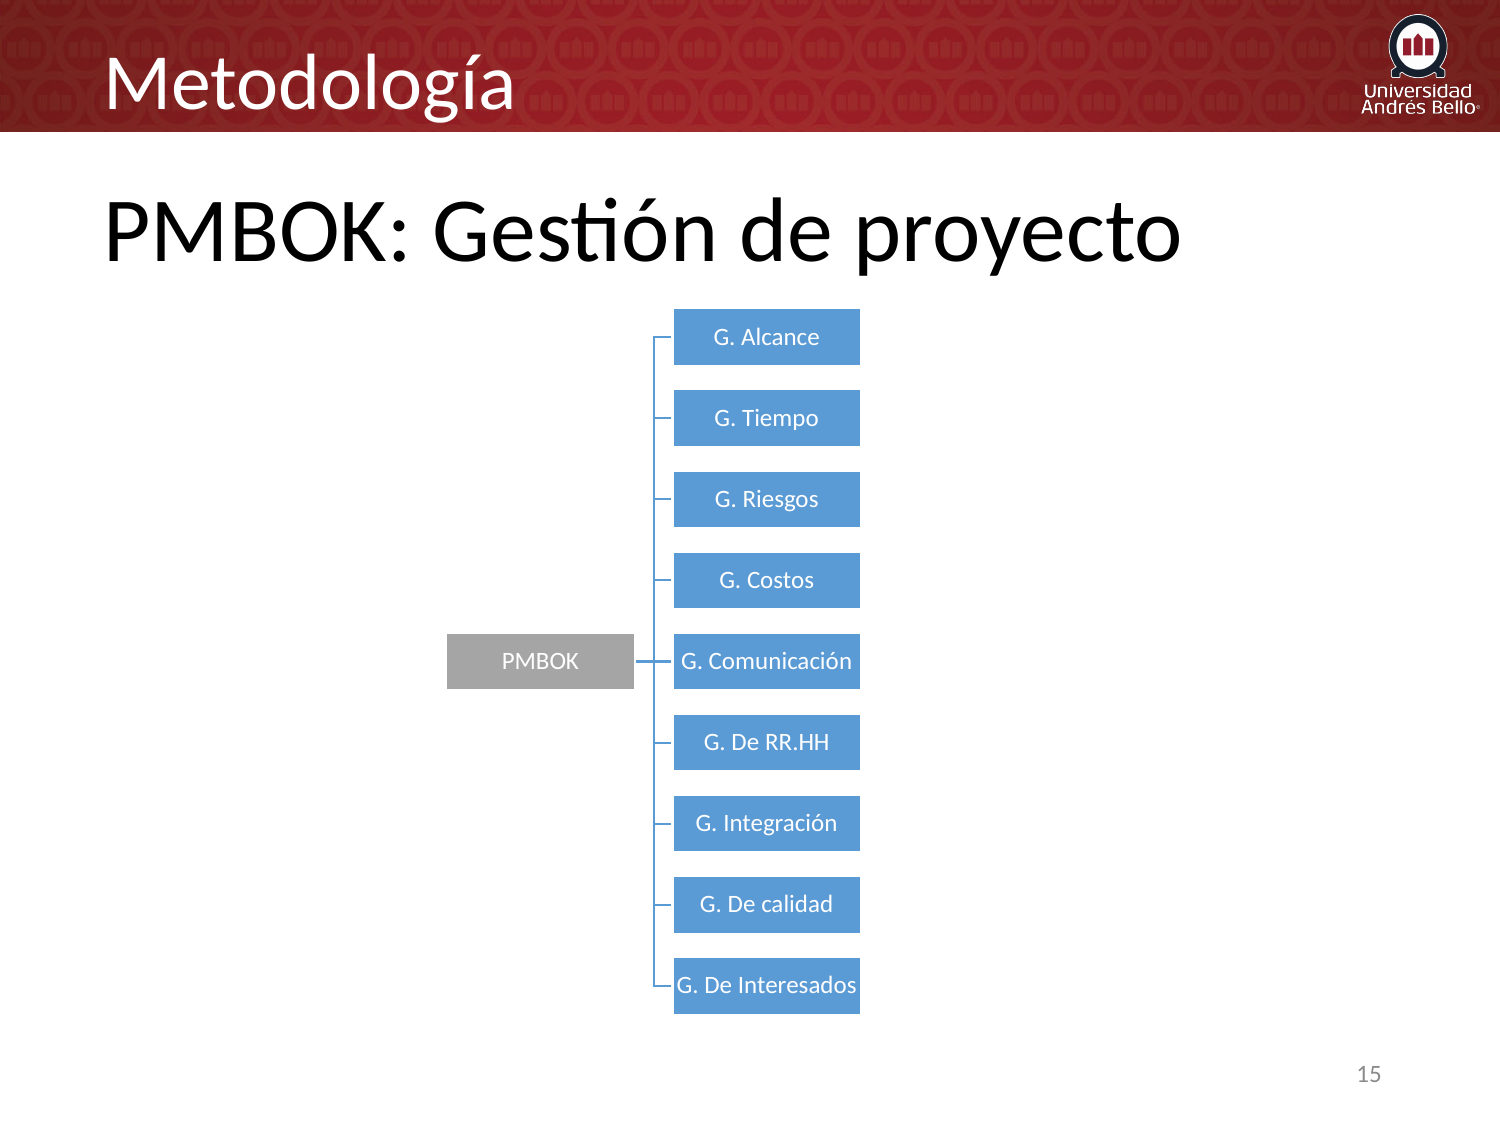

Metodología
PMBOK: Gestión de proyecto
PMBOK
G. Alcance
G. Tiempo
G. Riesgos
G. Costos
G. Comunicación
G. De RR.HH
G. Integración
G. De calidad
G. De Interesados
15